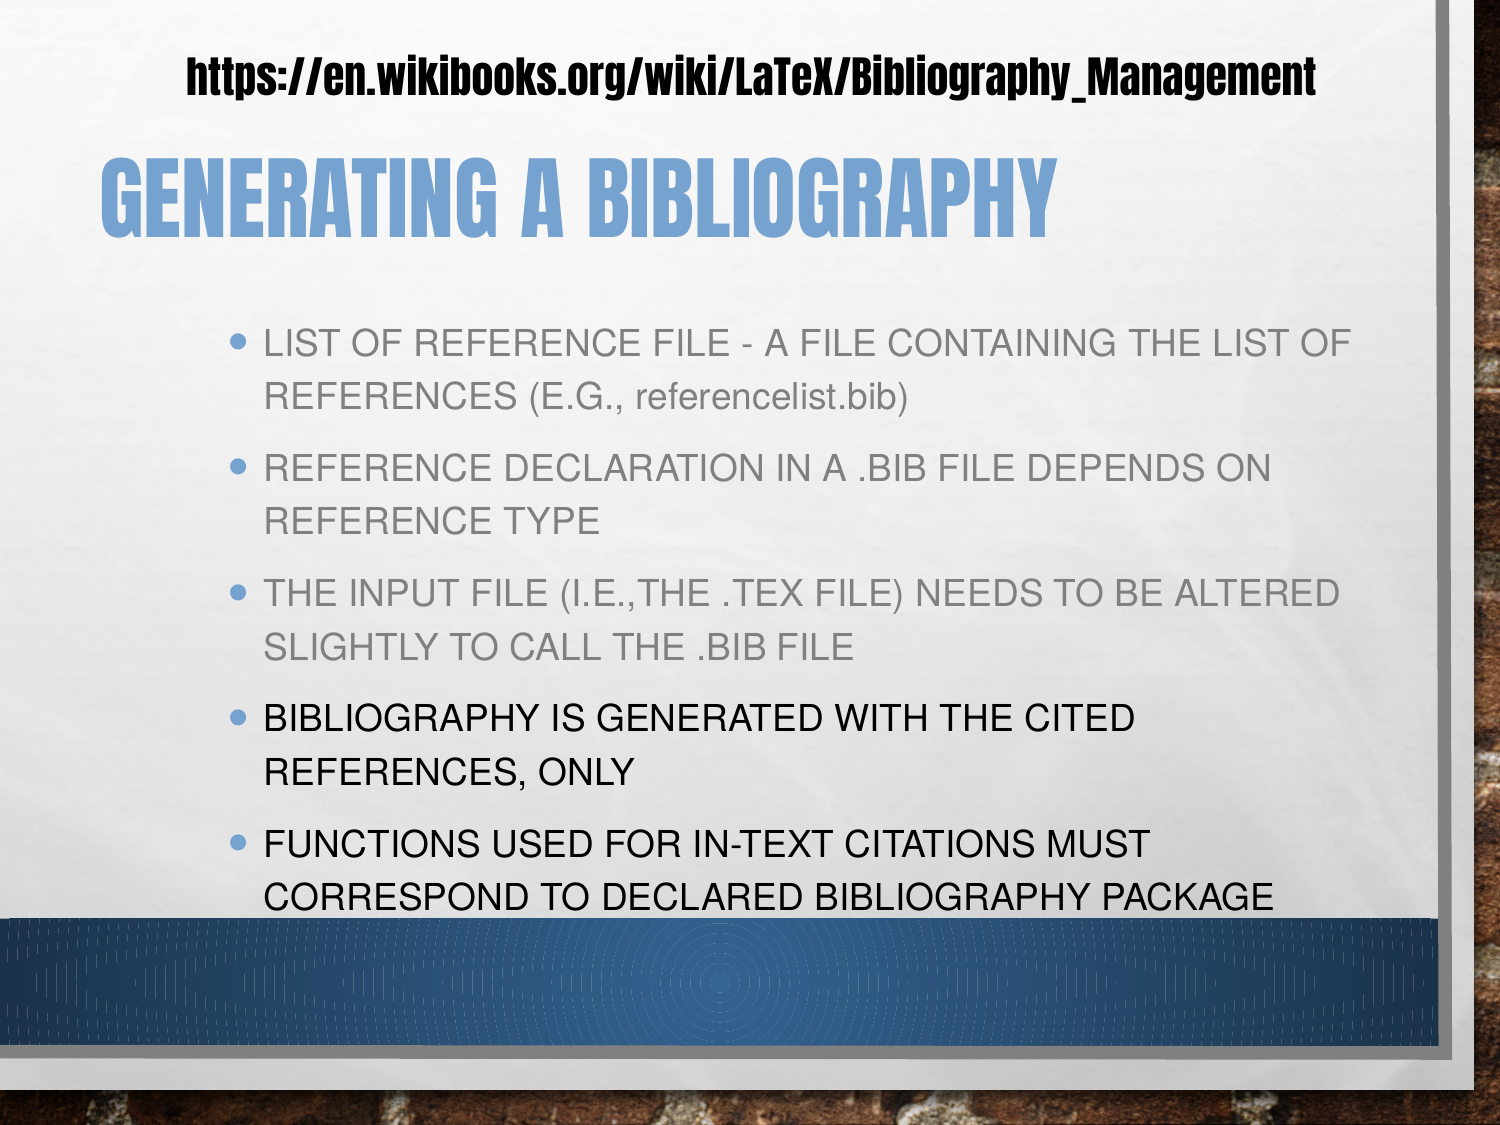

https://en.wikibooks.org/wiki/LaTeX/Bibliography_Management
# Generating a bibliography
List of Reference File - a file containing the list of references (e.g., referencelist.bib)
Reference declaration in a .bib file depends on reference type
The input file (i.e.,the .tex file) needs to be altered slightly to call the .bib file
Bibliography is generated with the cited references, only
Functions used for in-text citations must correspond to declared bibliography package